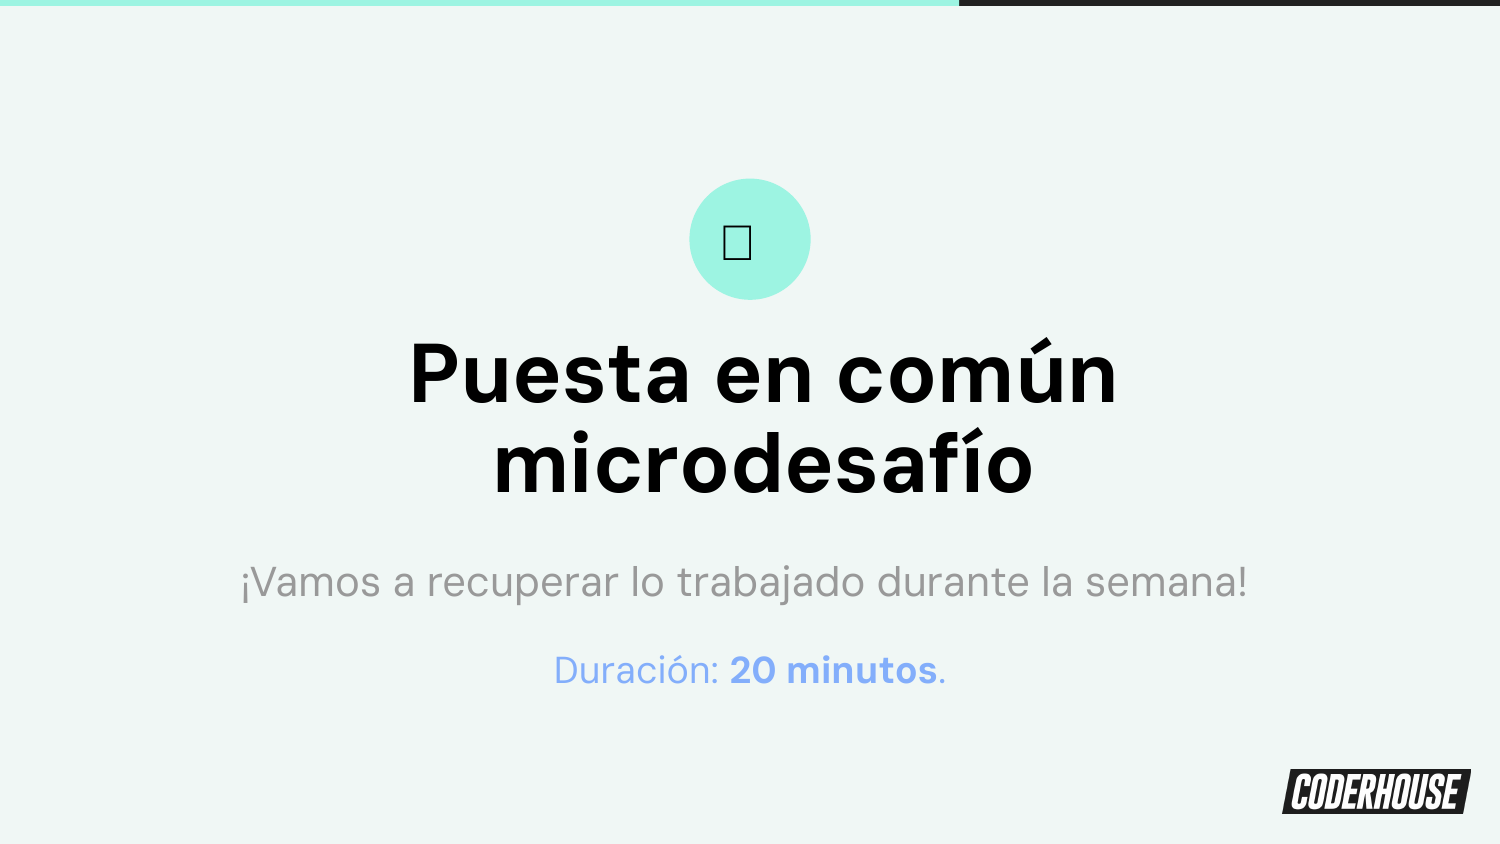

🧩
Puesta en común microdesafío
¡Vamos a recuperar lo trabajado durante la semana!
Duración: 20 minutos.